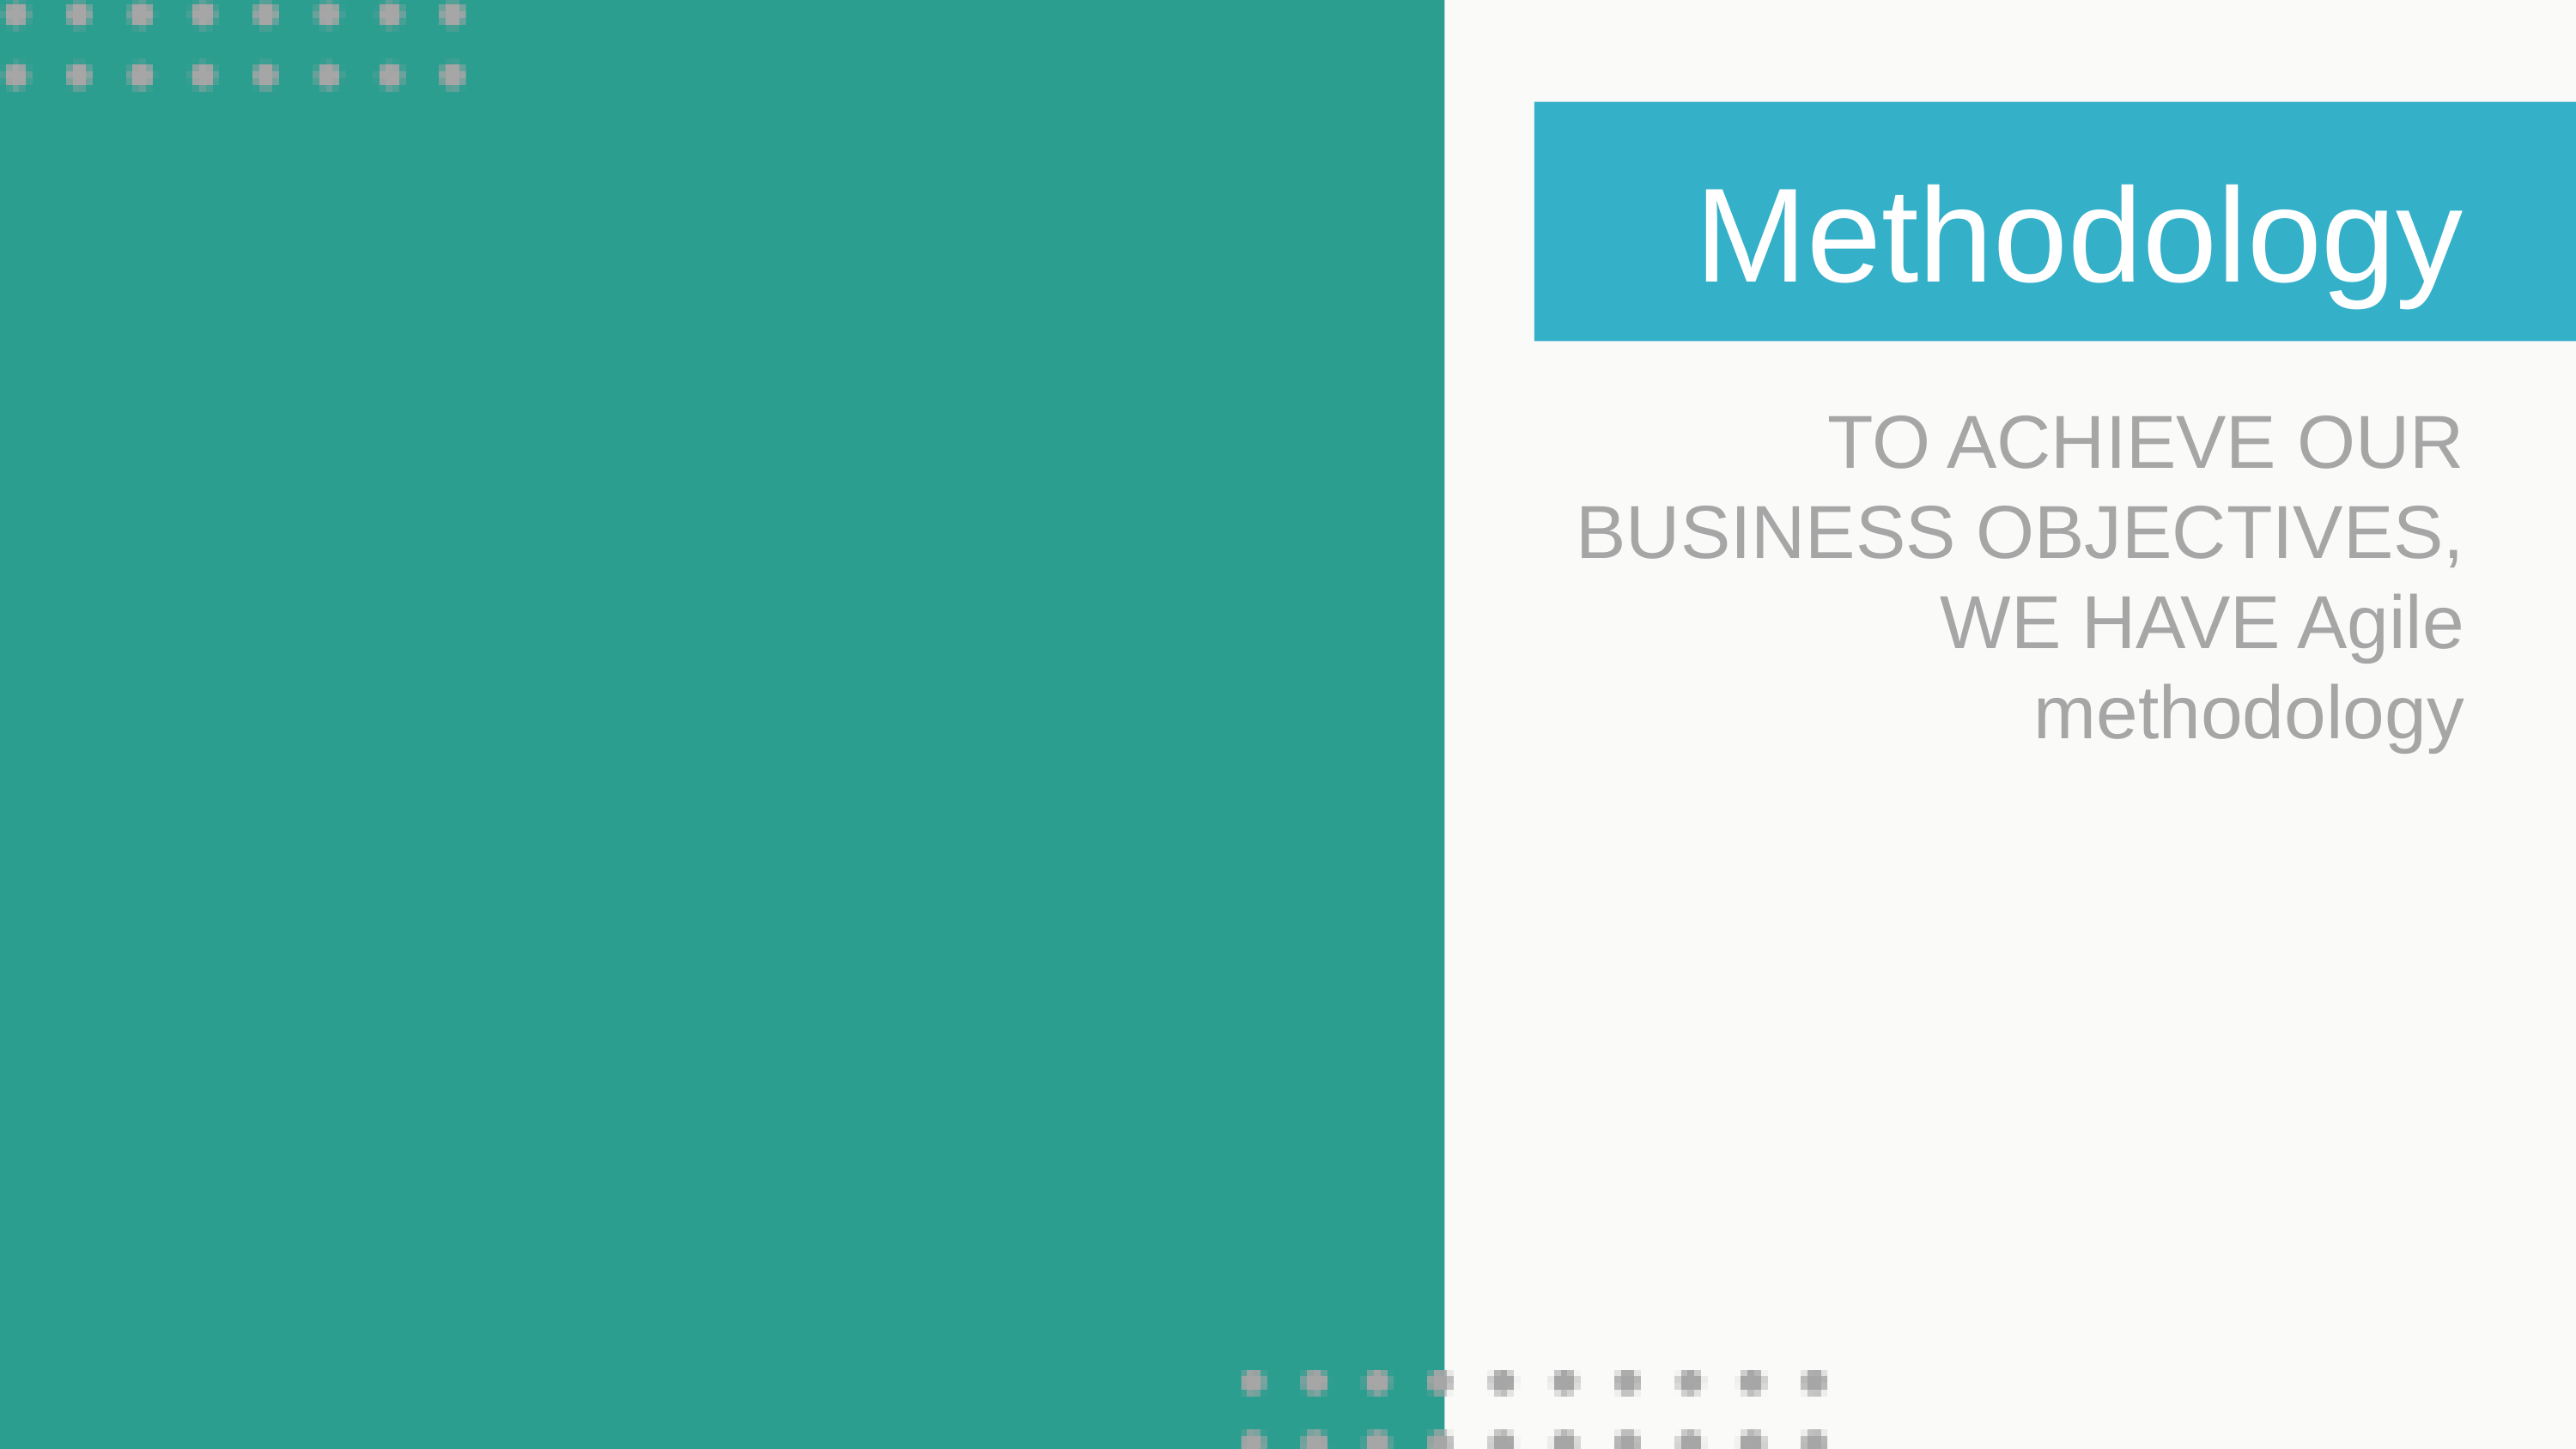

Methodology
TO ACHIEVE OUR BUSINESS OBJECTIVES, WE HAVE Agile methodology